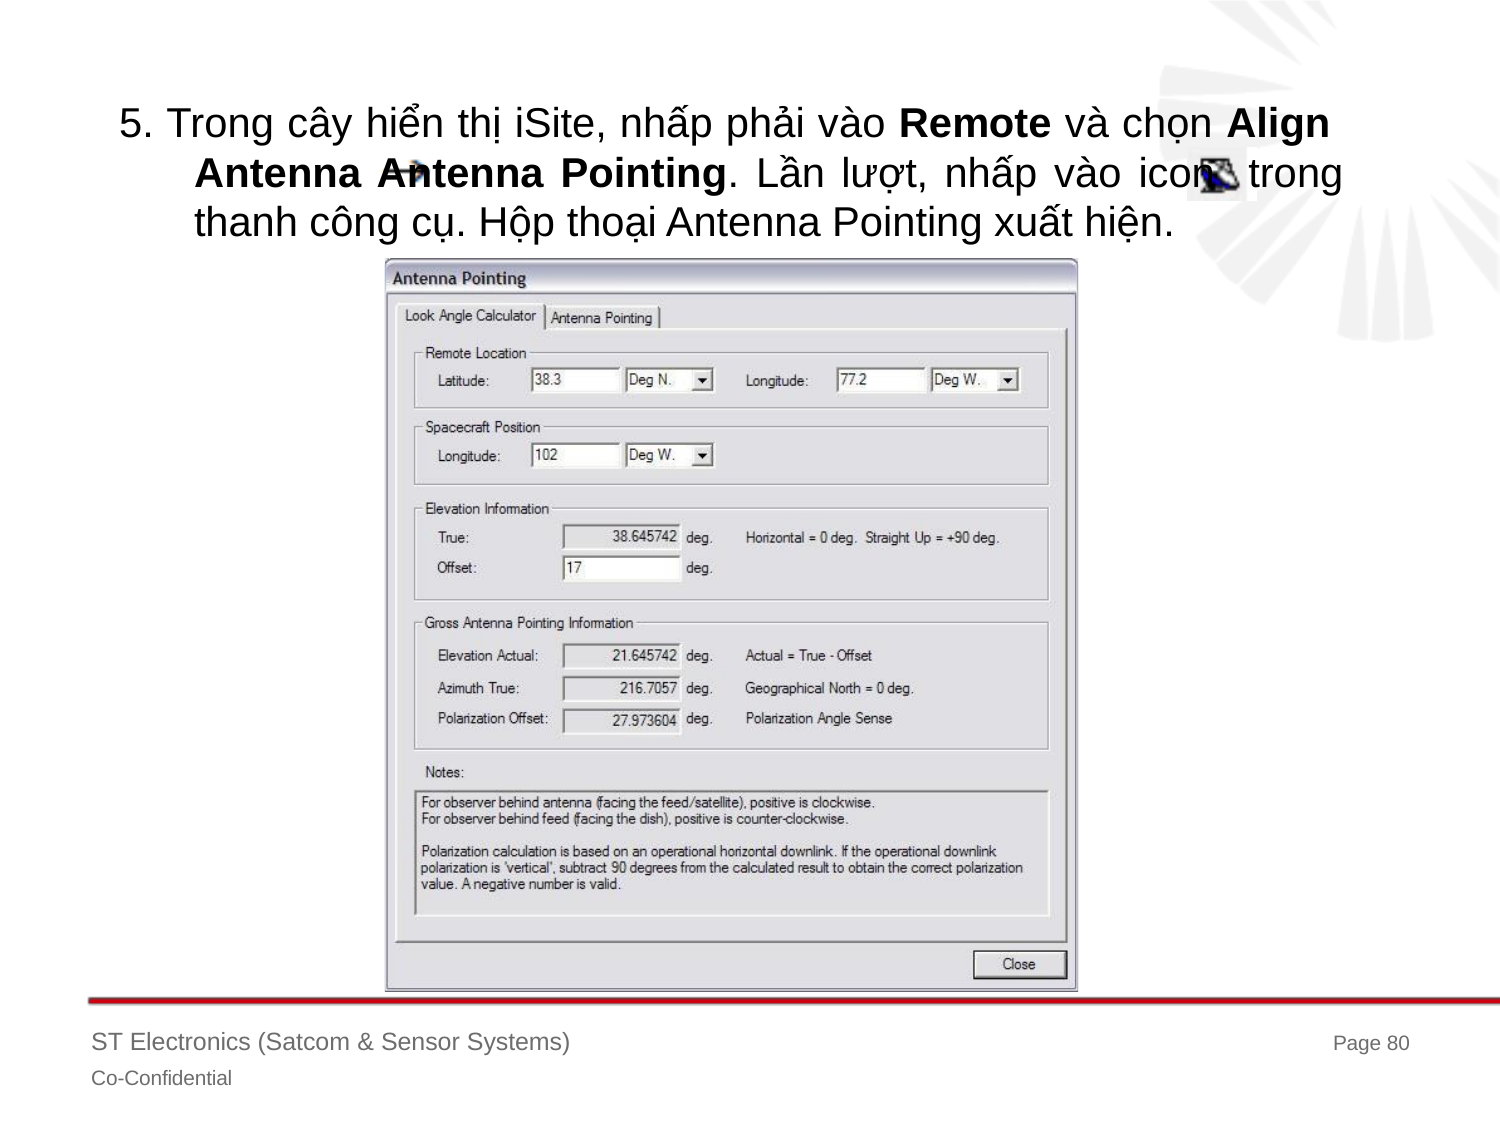

# 5. Trong cây hiển thị iSite, nhấp phải vào Remote và chọn Align  Antenna Antenna Pointing. Lần lượt, nhấp vào icon  trong thanh công cụ. Hộp thoại Antenna Pointing xuất hiện.

ST Electronics (Satcom & Sensor Systems)
Co-Confidential
Page 80